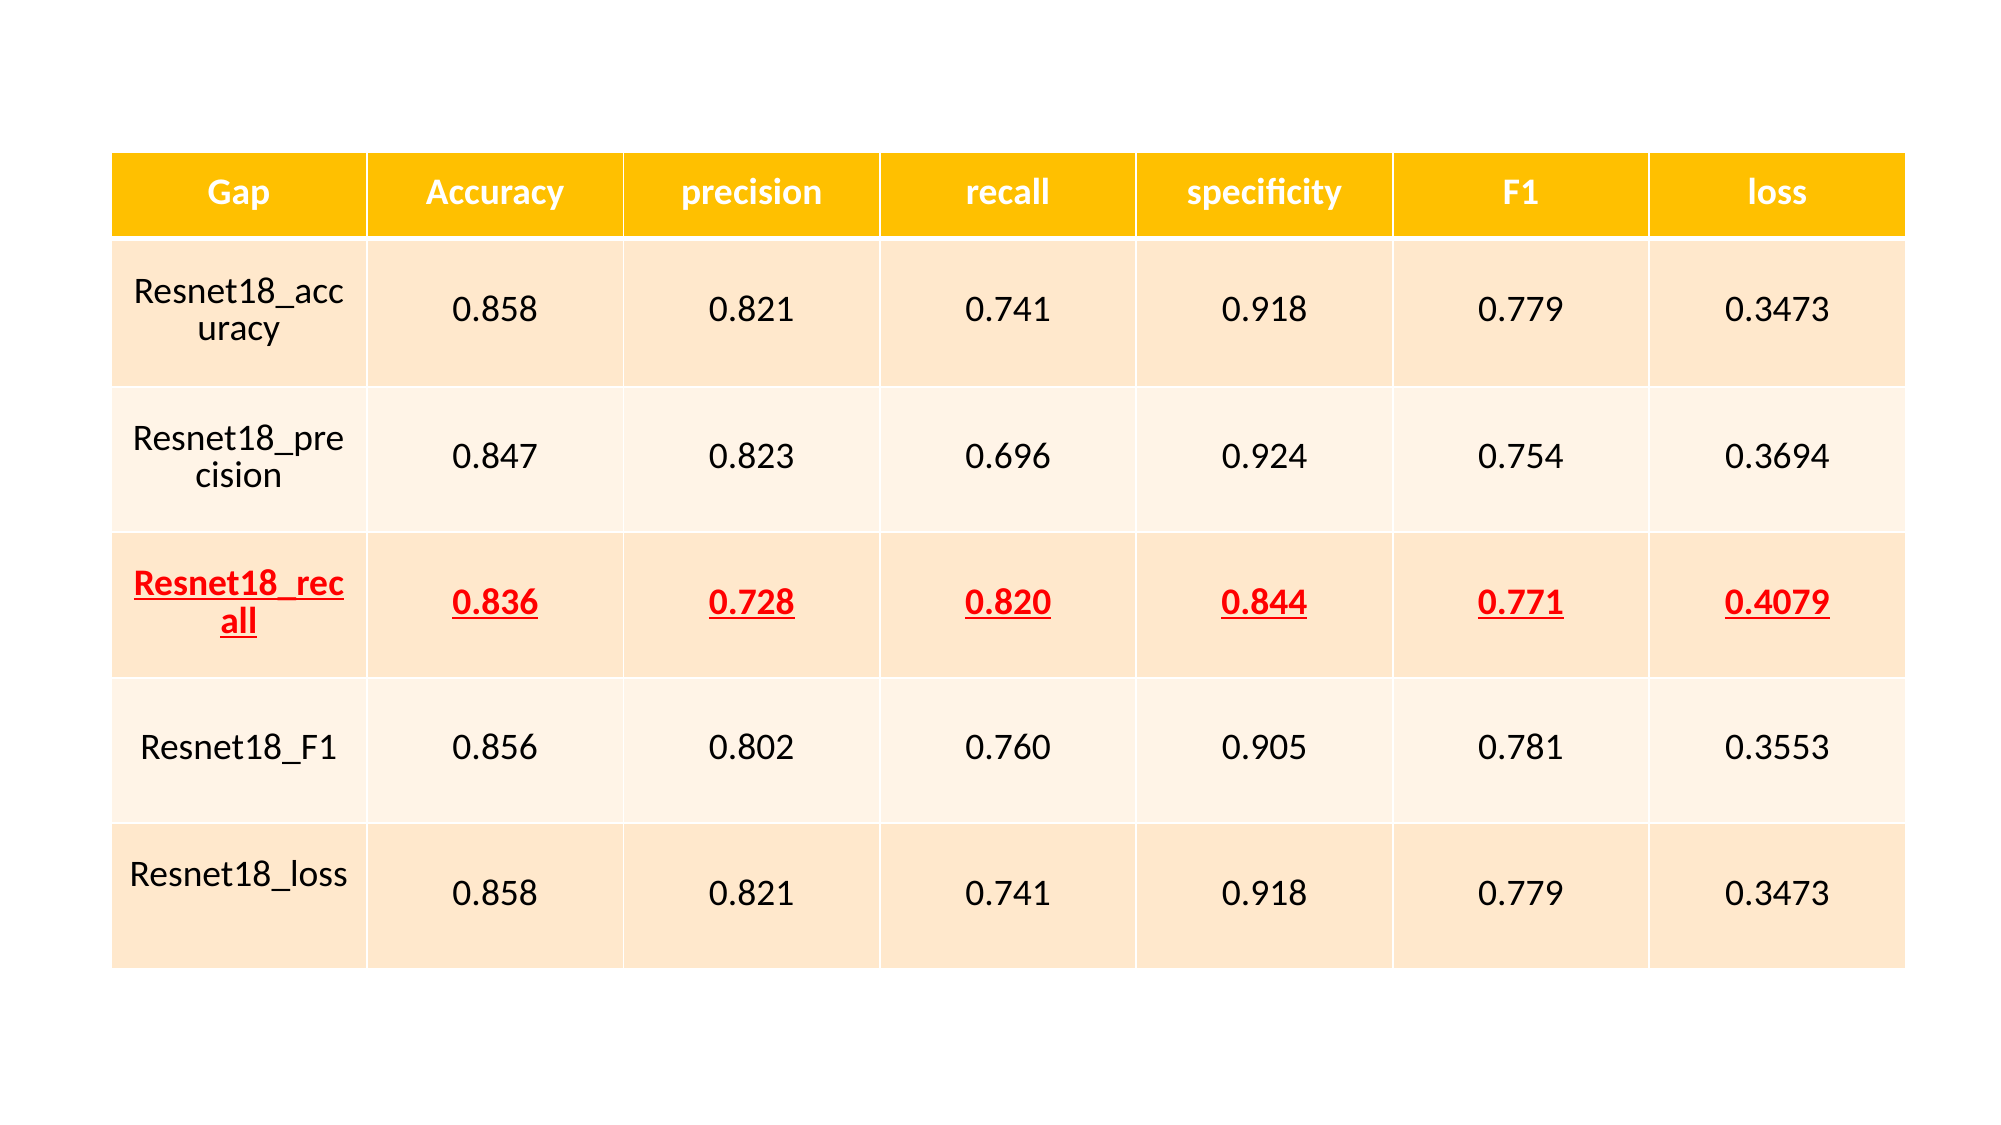

| Gap | Accuracy | precision | recall | specificity | F1 | loss |
| --- | --- | --- | --- | --- | --- | --- |
| Resnet18\_accuracy | 0.858 | 0.821 | 0.741 | 0.918 | 0.779 | 0.3473 |
| Resnet18\_precision | 0.847 | 0.823 | 0.696 | 0.924 | 0.754 | 0.3694 |
| Resnet18\_recall | 0.836 | 0.728 | 0.820 | 0.844 | 0.771 | 0.4079 |
| Resnet18\_F1 | 0.856 | 0.802 | 0.760 | 0.905 | 0.781 | 0.3553 |
| Resnet18\_loss | 0.858 | 0.821 | 0.741 | 0.918 | 0.779 | 0.3473 |